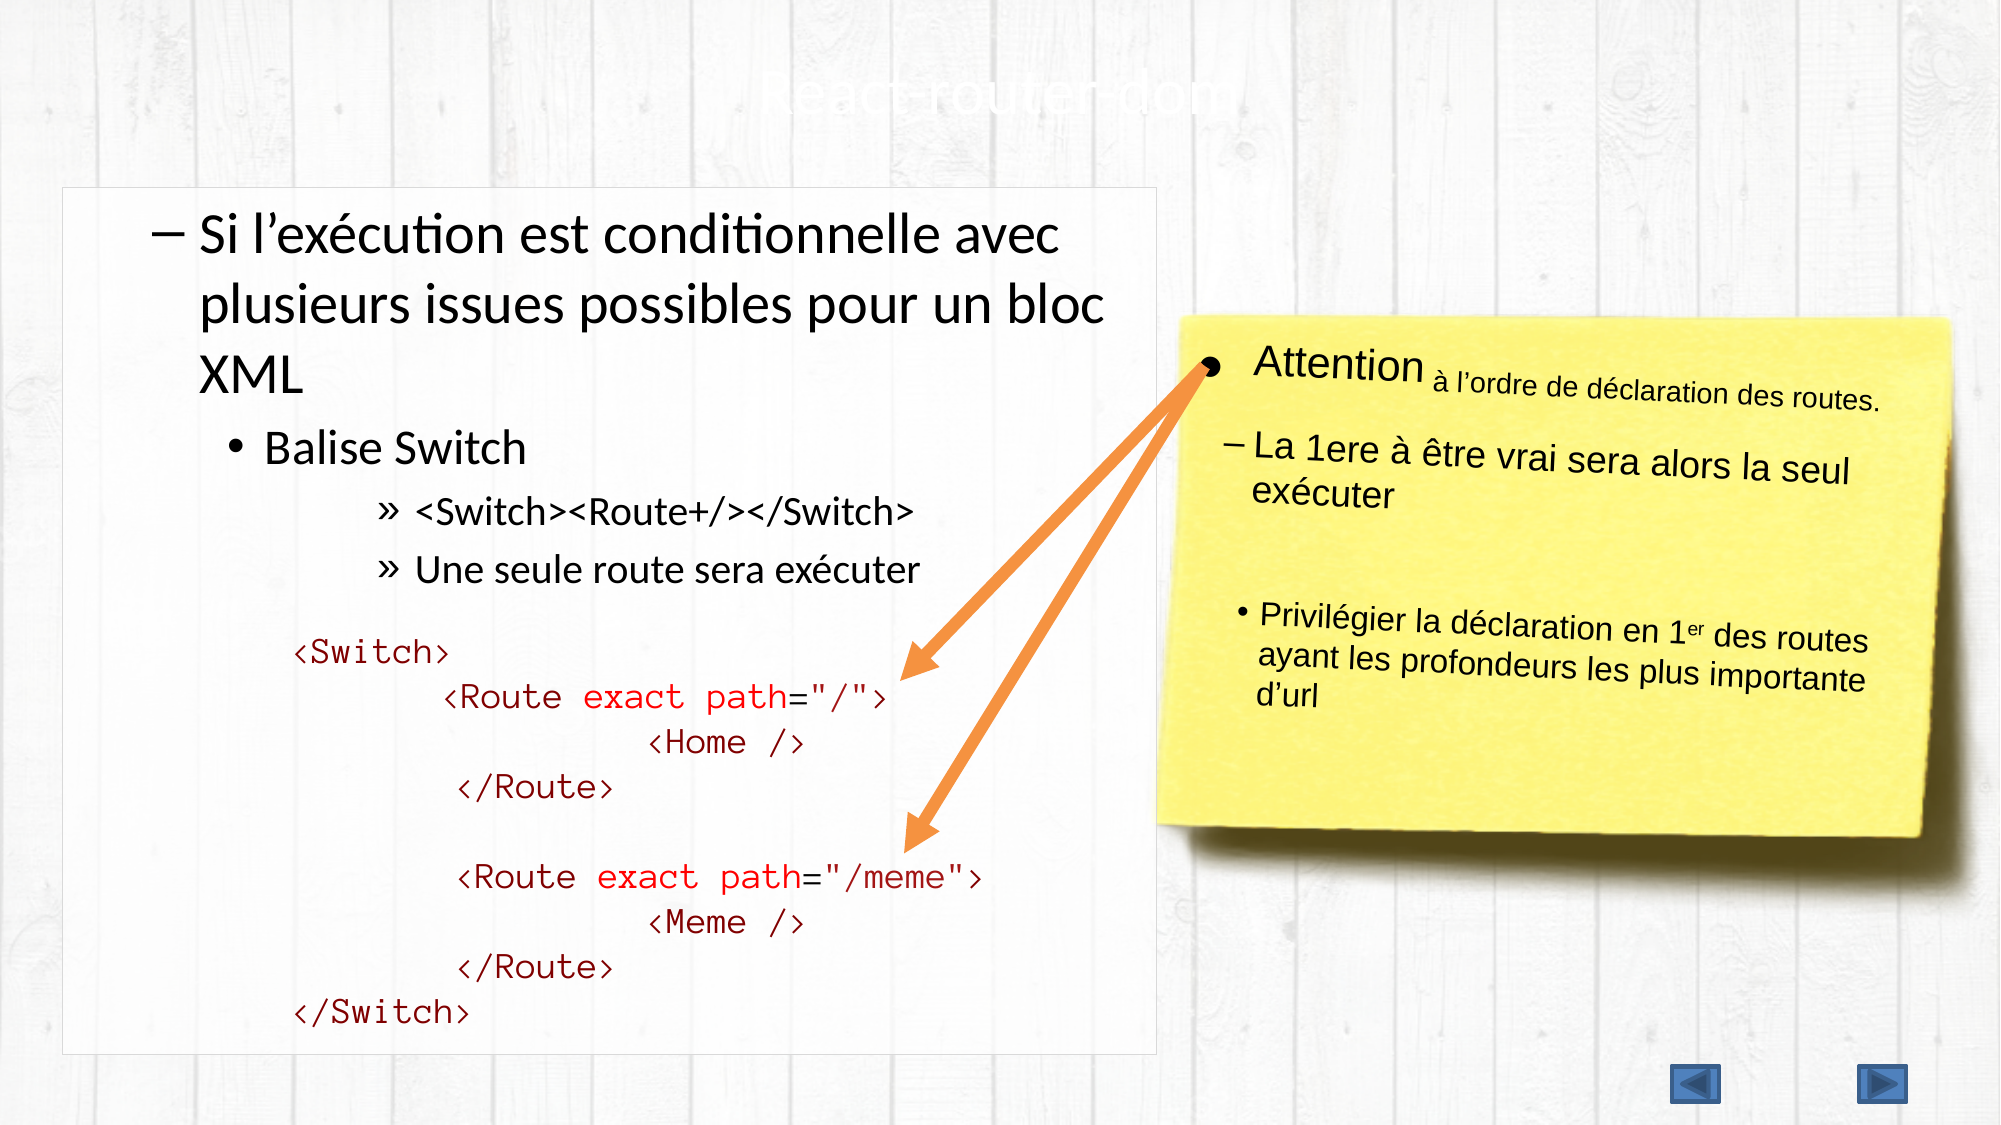

# React-router-dom
Si l’exécution est conditionnelle avec plusieurs issues possibles pour un bloc XML
Balise Switch
<Switch><Route+/></Switch>
Une seule route sera exécuter

Attention à l’ordre de déclaration des routes.
La 1ere à être vrai sera alors la seul exécuter

Privilégier la déclaration en 1er des routes ayant les profondeurs les plus importante d’url
<Switch>
	<Route exact path="/">
	          <Home />
        </Route>

        <Route exact path="/meme">
	          <Meme />
        </Route>
</Switch>